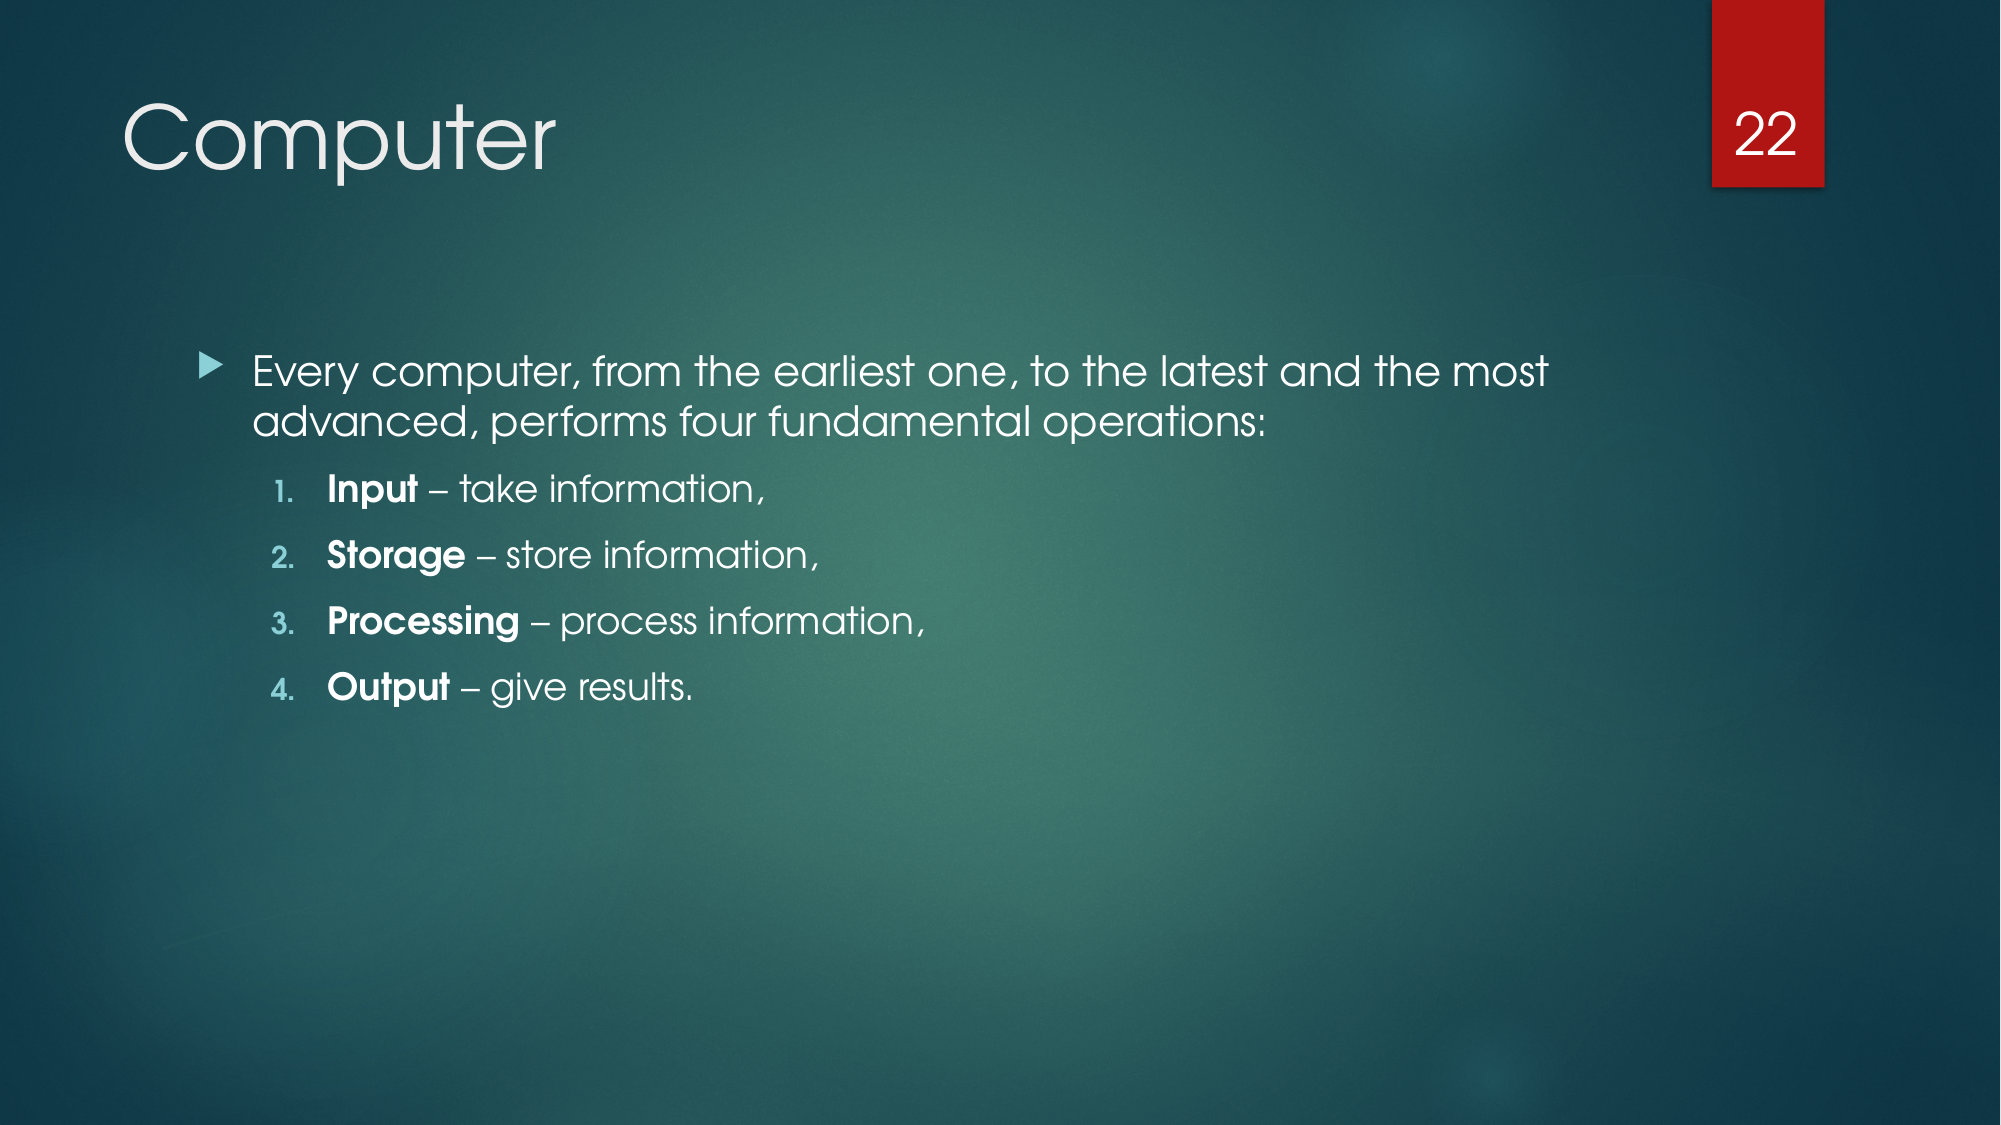

22
# Computer
Every computer, from the earliest one, to the latest and the most advanced, performs four fundamental operations:
Input – take information,
Storage – store information,
Processing – process information,
Output – give results.